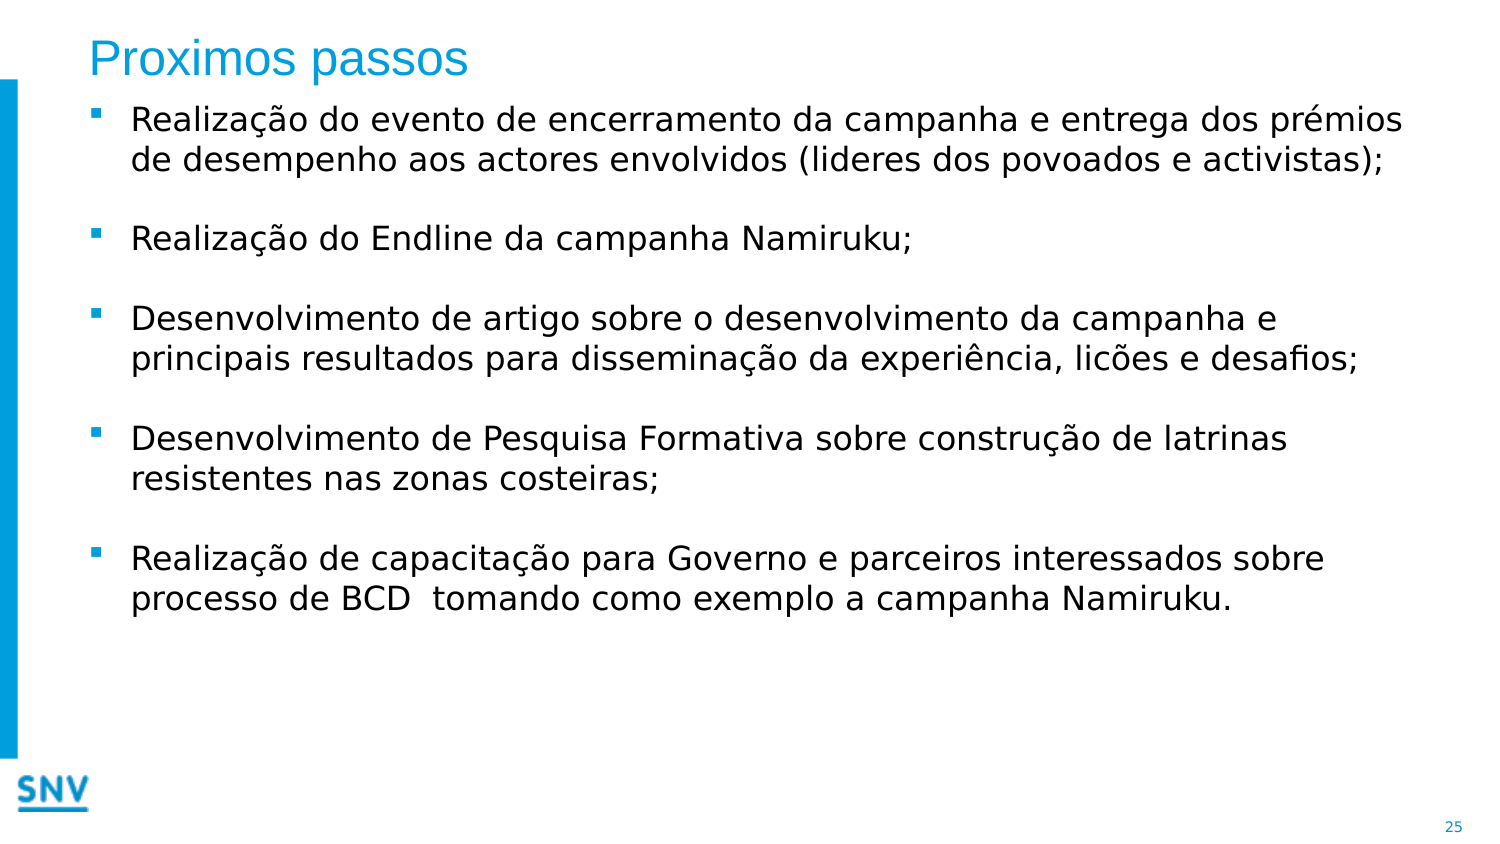

# Proximos passos
Realização do evento de encerramento da campanha e entrega dos prémios de desempenho aos actores envolvidos (lideres dos povoados e activistas);

Realização do Endline da campanha Namiruku;

Desenvolvimento de artigo sobre o desenvolvimento da campanha e principais resultados para disseminação da experiência, licões e desafios;

Desenvolvimento de Pesquisa Formativa sobre construção de latrinas resistentes nas zonas costeiras;

Realização de capacitação para Governo e parceiros interessados sobre processo de BCD  tomando como exemplo a campanha Namiruku.
25